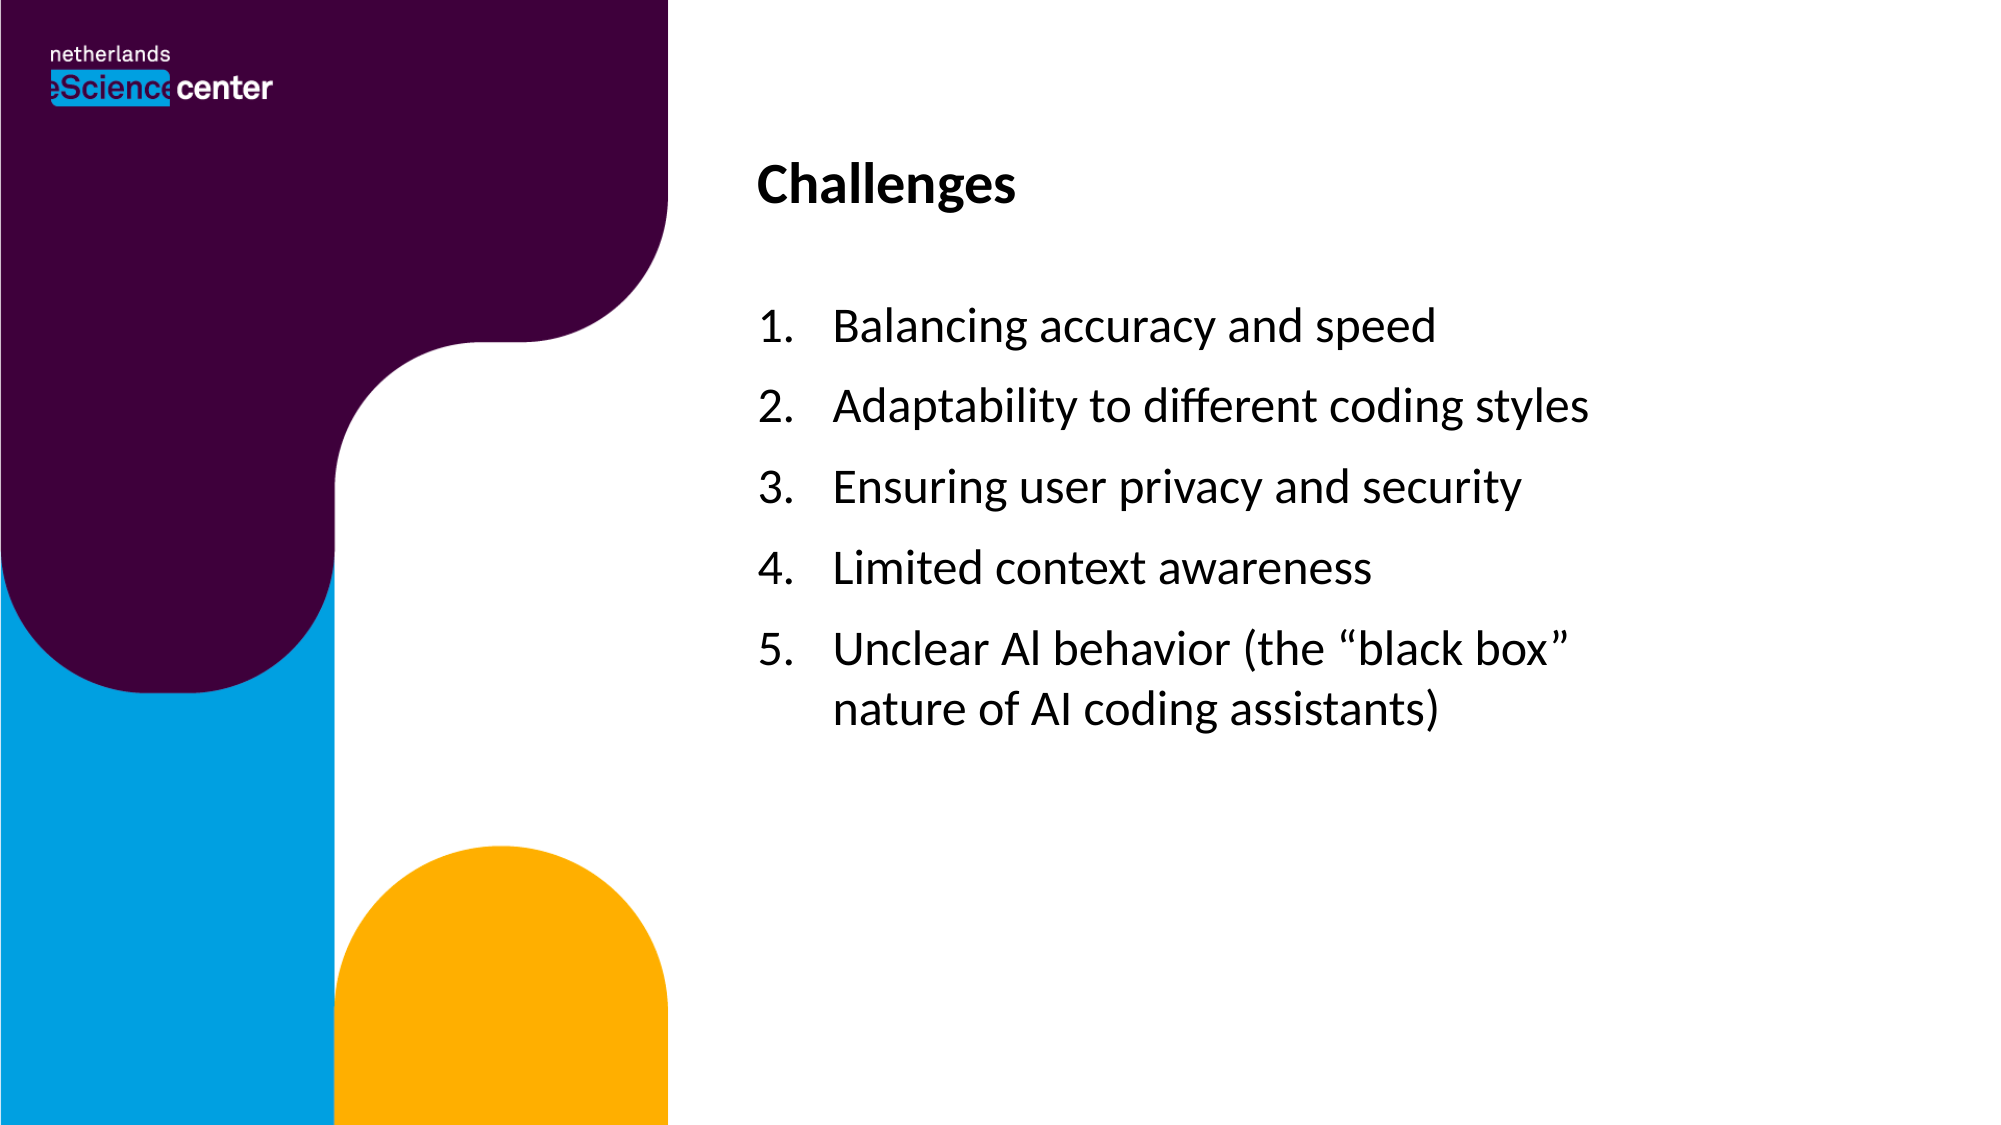

Challenges

Balancing accuracy and speed
Adaptability to different coding styles
Ensuring user privacy and security
Limited context awareness
Unclear Al behavior (the “black box” nature of AI coding assistants)